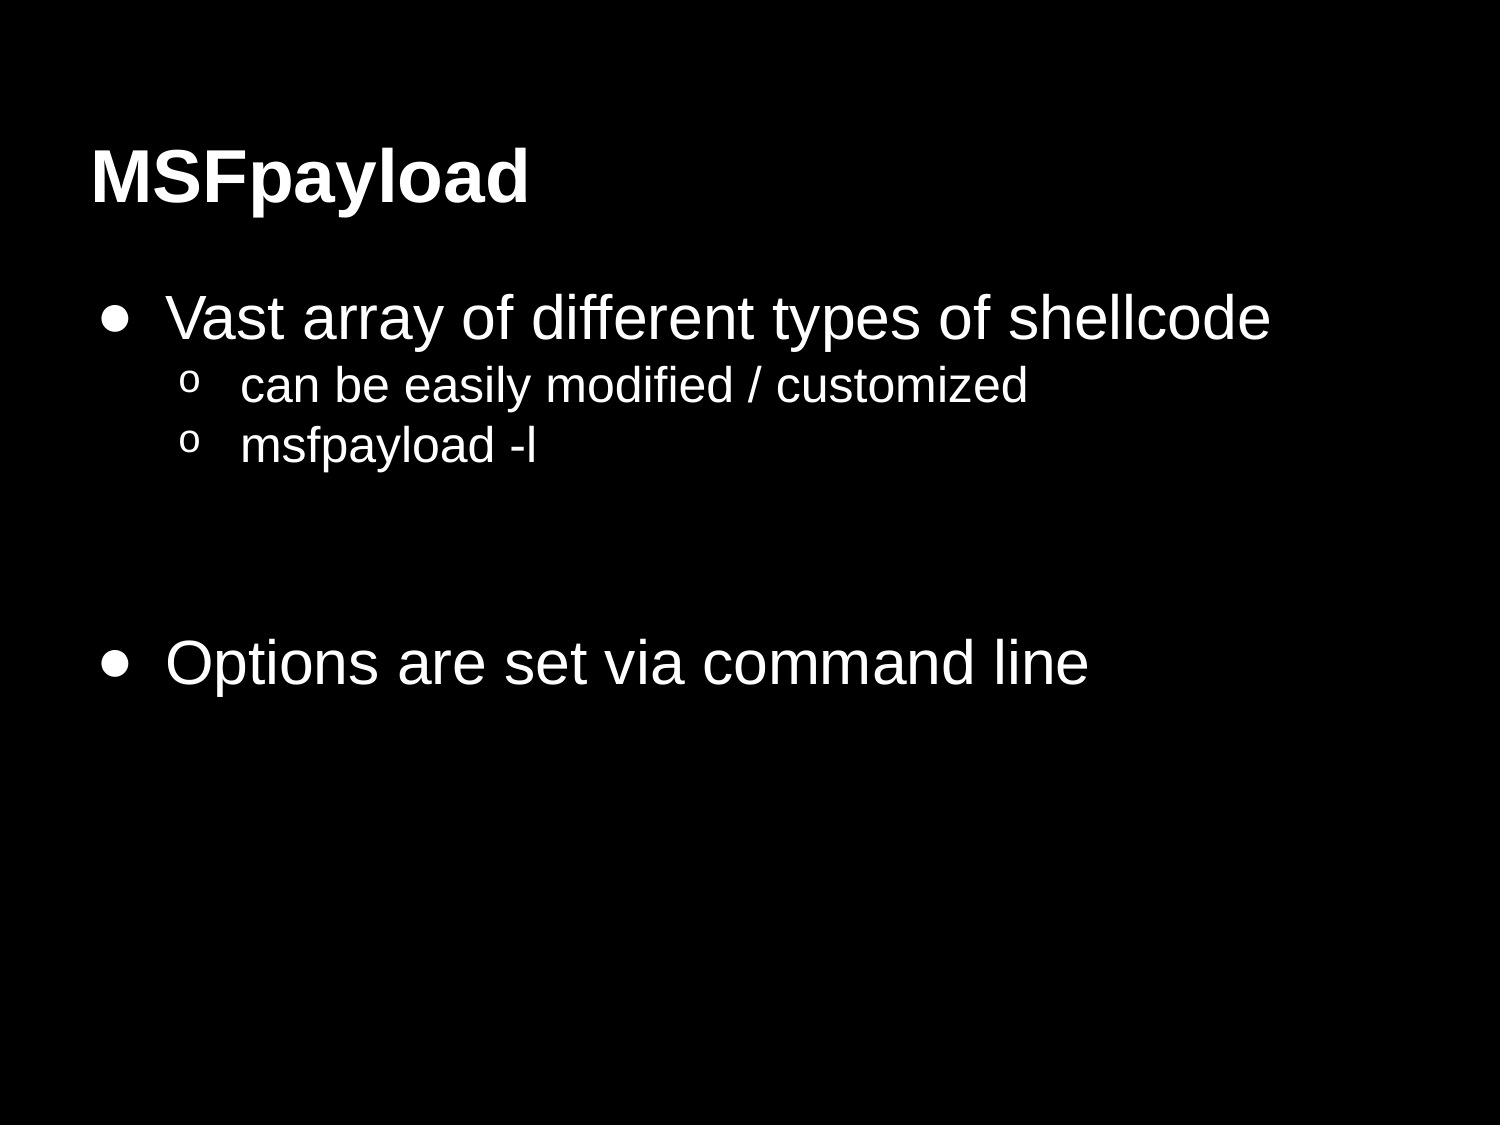

# MSFpayload
Vast array of different types of shellcode
can be easily modified / customized
msfpayload -l

Options are set via command line